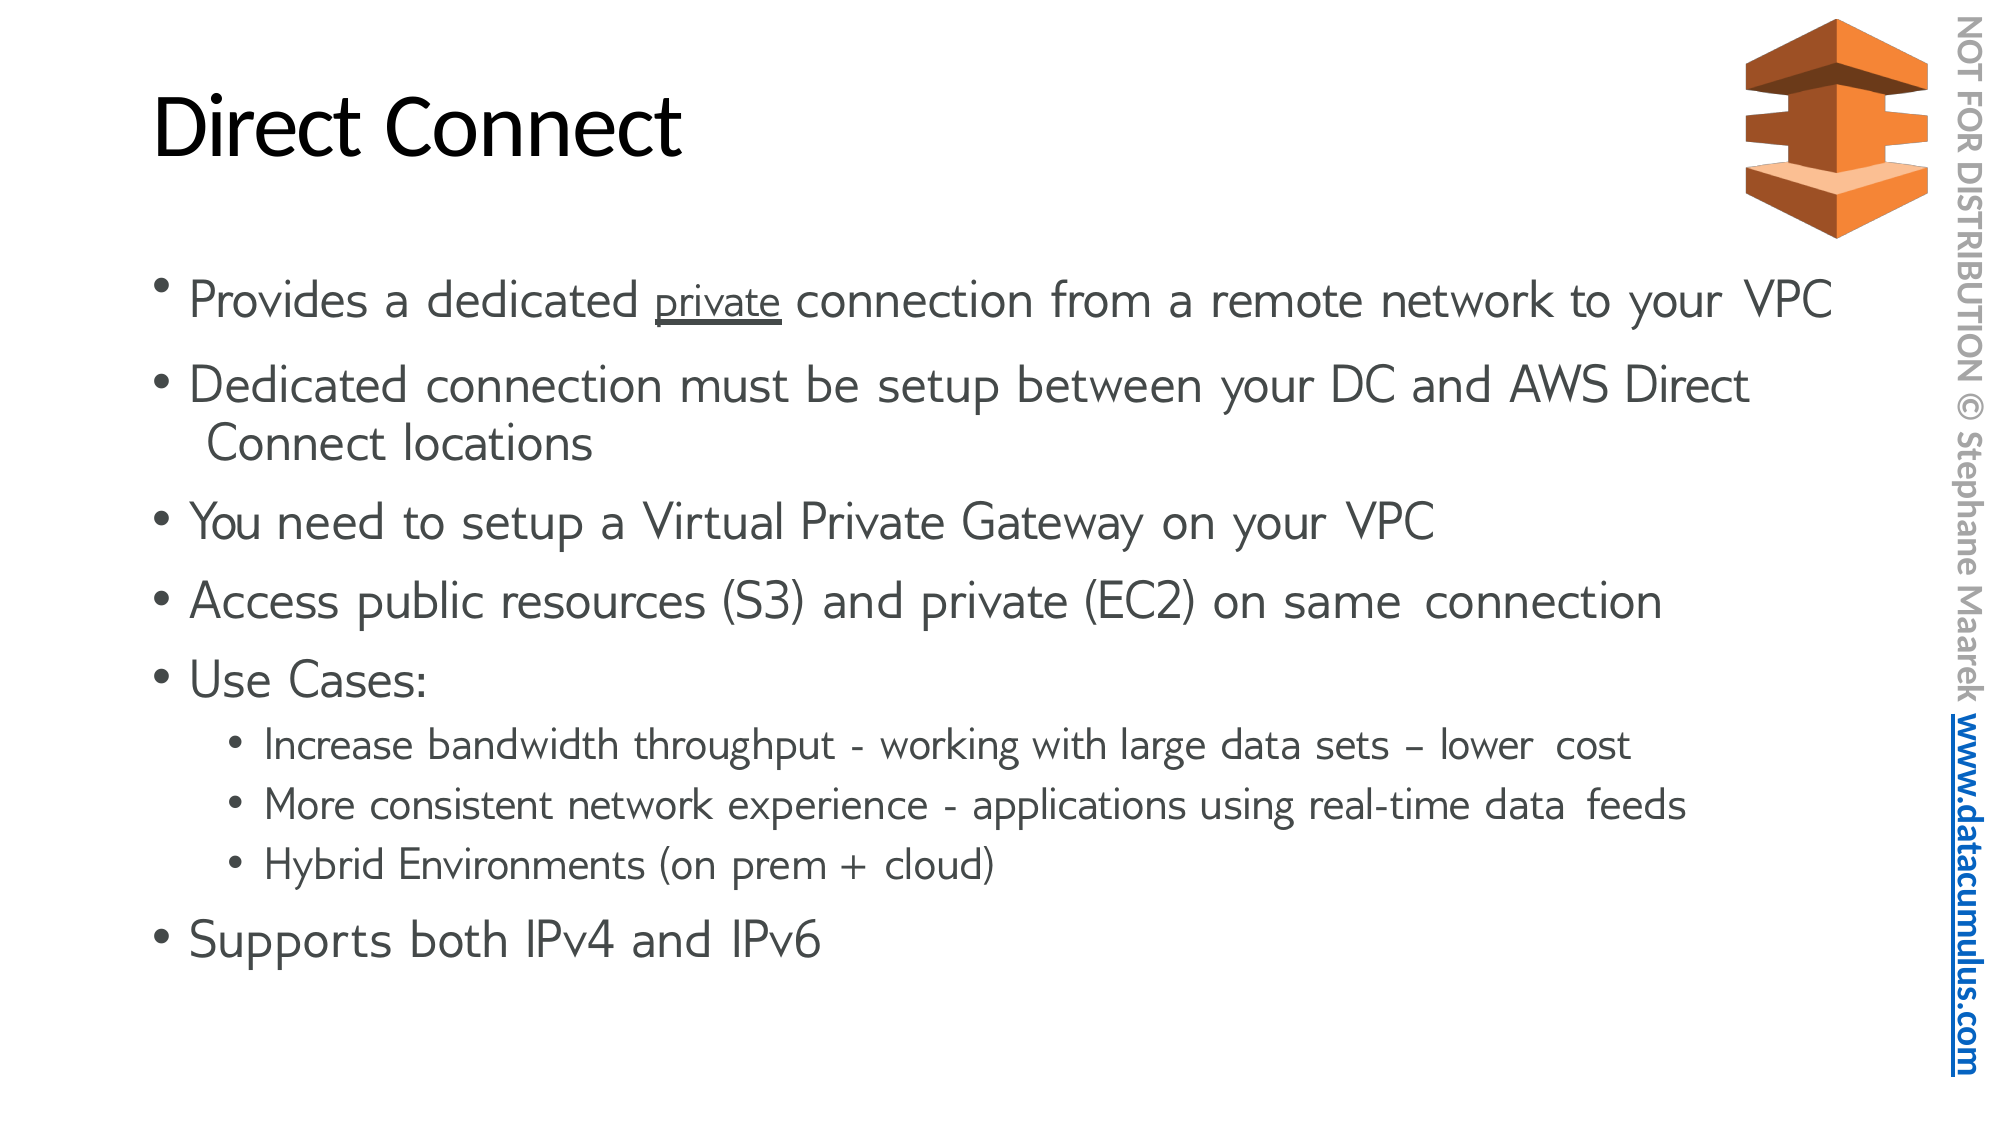

NOT FOR DISTRIBUTION © Stephane Maarek www.datacumulus.com

# Direct Connect
Provides a dedicated private connection from a remote network to your VPC
Dedicated connection must be setup between your DC and AWS Direct  Connect locations
You need to setup a Virtual Private Gateway on your VPC
Access public resources (S3) and private (EC2) on same connection
Use Cases:
Increase bandwidth throughput - working with large data sets – lower cost
More consistent network experience - applications using real-time data feeds
Hybrid Environments (on prem + cloud)
Supports both IPv4 and IPv6
© Stephane Maarek